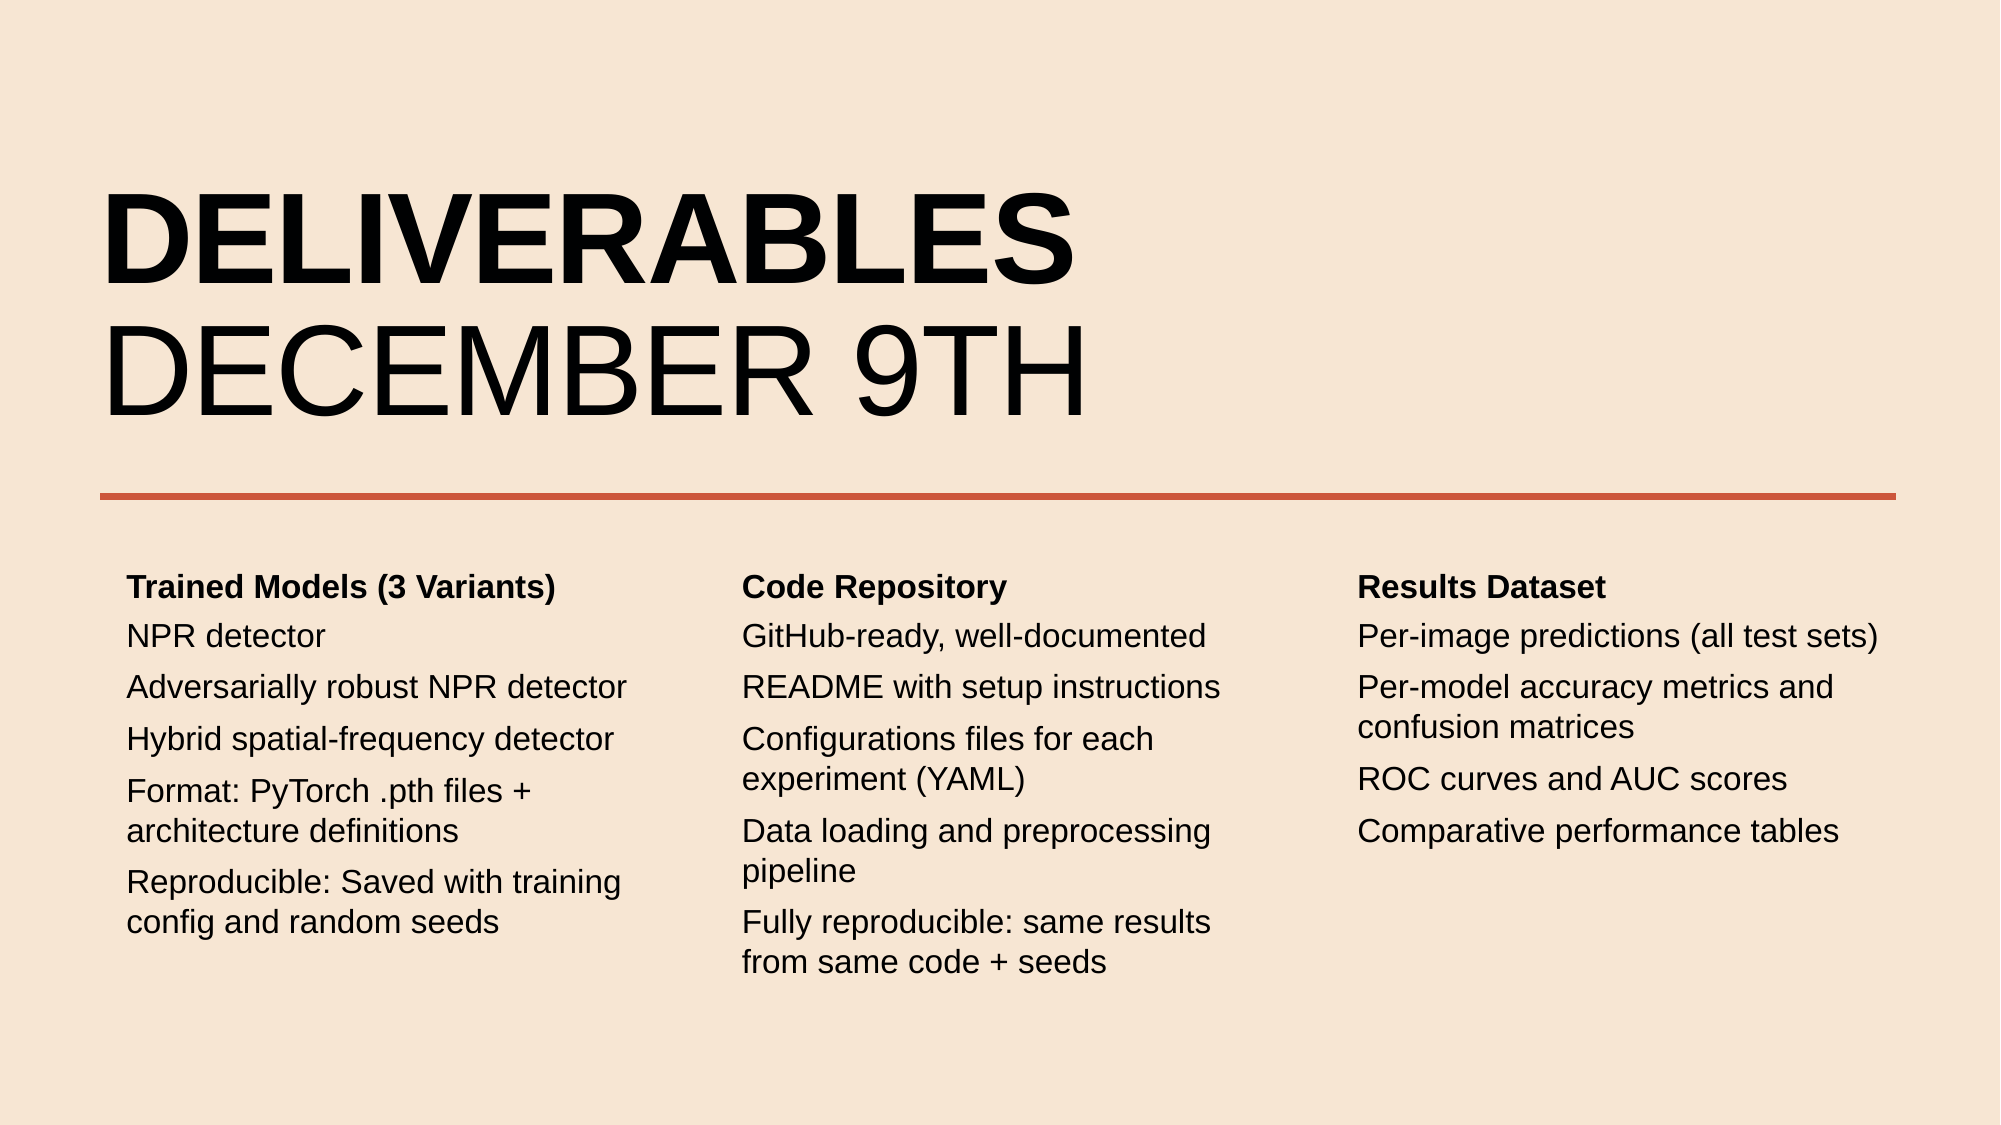

# Deliverables December 9th
Trained Models (3 Variants)
NPR detector
Adversarially robust NPR detector
Hybrid spatial-frequency detector
Format: PyTorch .pth files + architecture definitions
Reproducible: Saved with training config and random seeds
Code Repository
GitHub-ready, well-documented
README with setup instructions
Configurations files for each experiment (YAML)
Data loading and preprocessing pipeline
Fully reproducible: same results from same code + seeds

Results Dataset
Per-image predictions (all test sets)
Per-model accuracy metrics and confusion matrices
ROC curves and AUC scores
Comparative performance tables